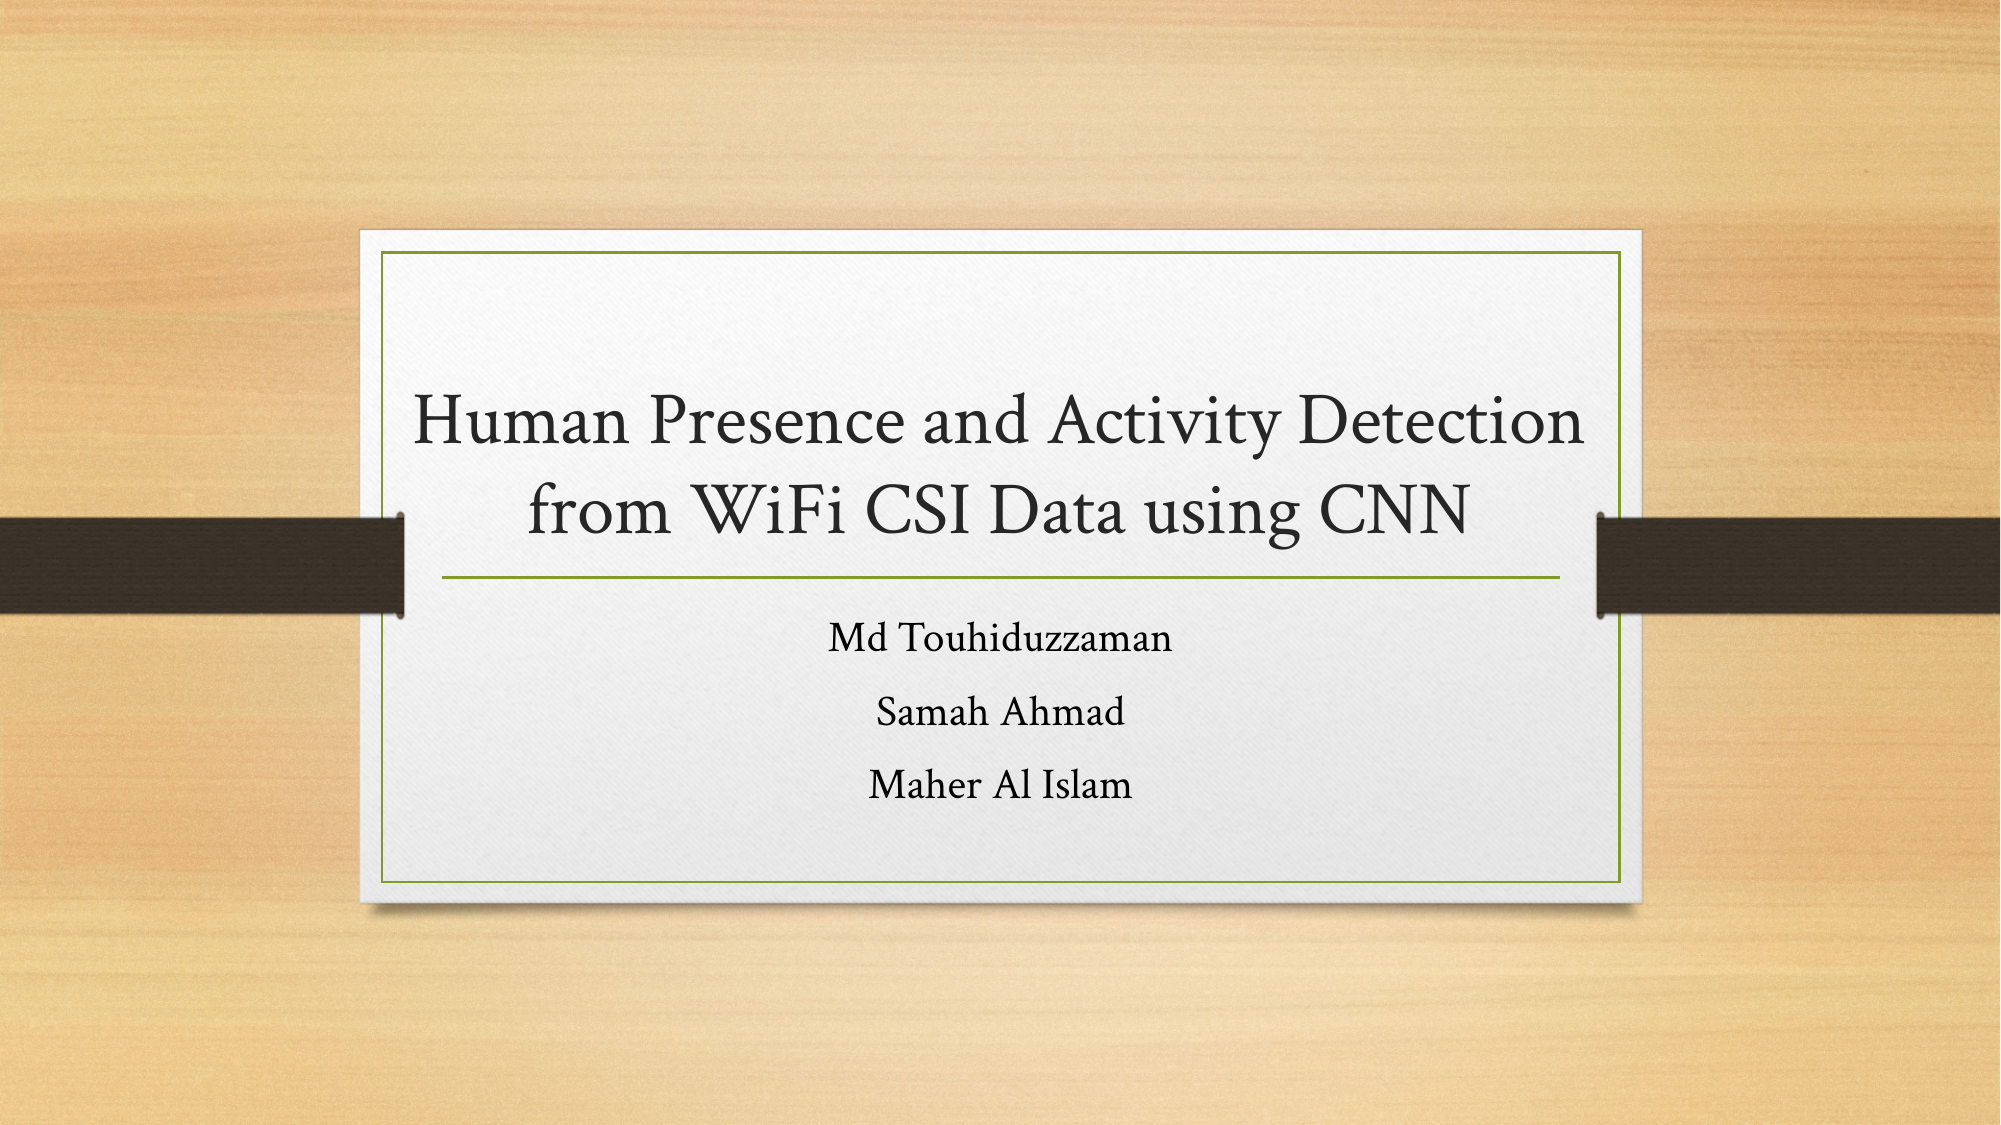

# Human Presence and Activity Detection from WiFi CSI Data using CNN
Md Touhiduzzaman
Samah Ahmad
Maher Al Islam